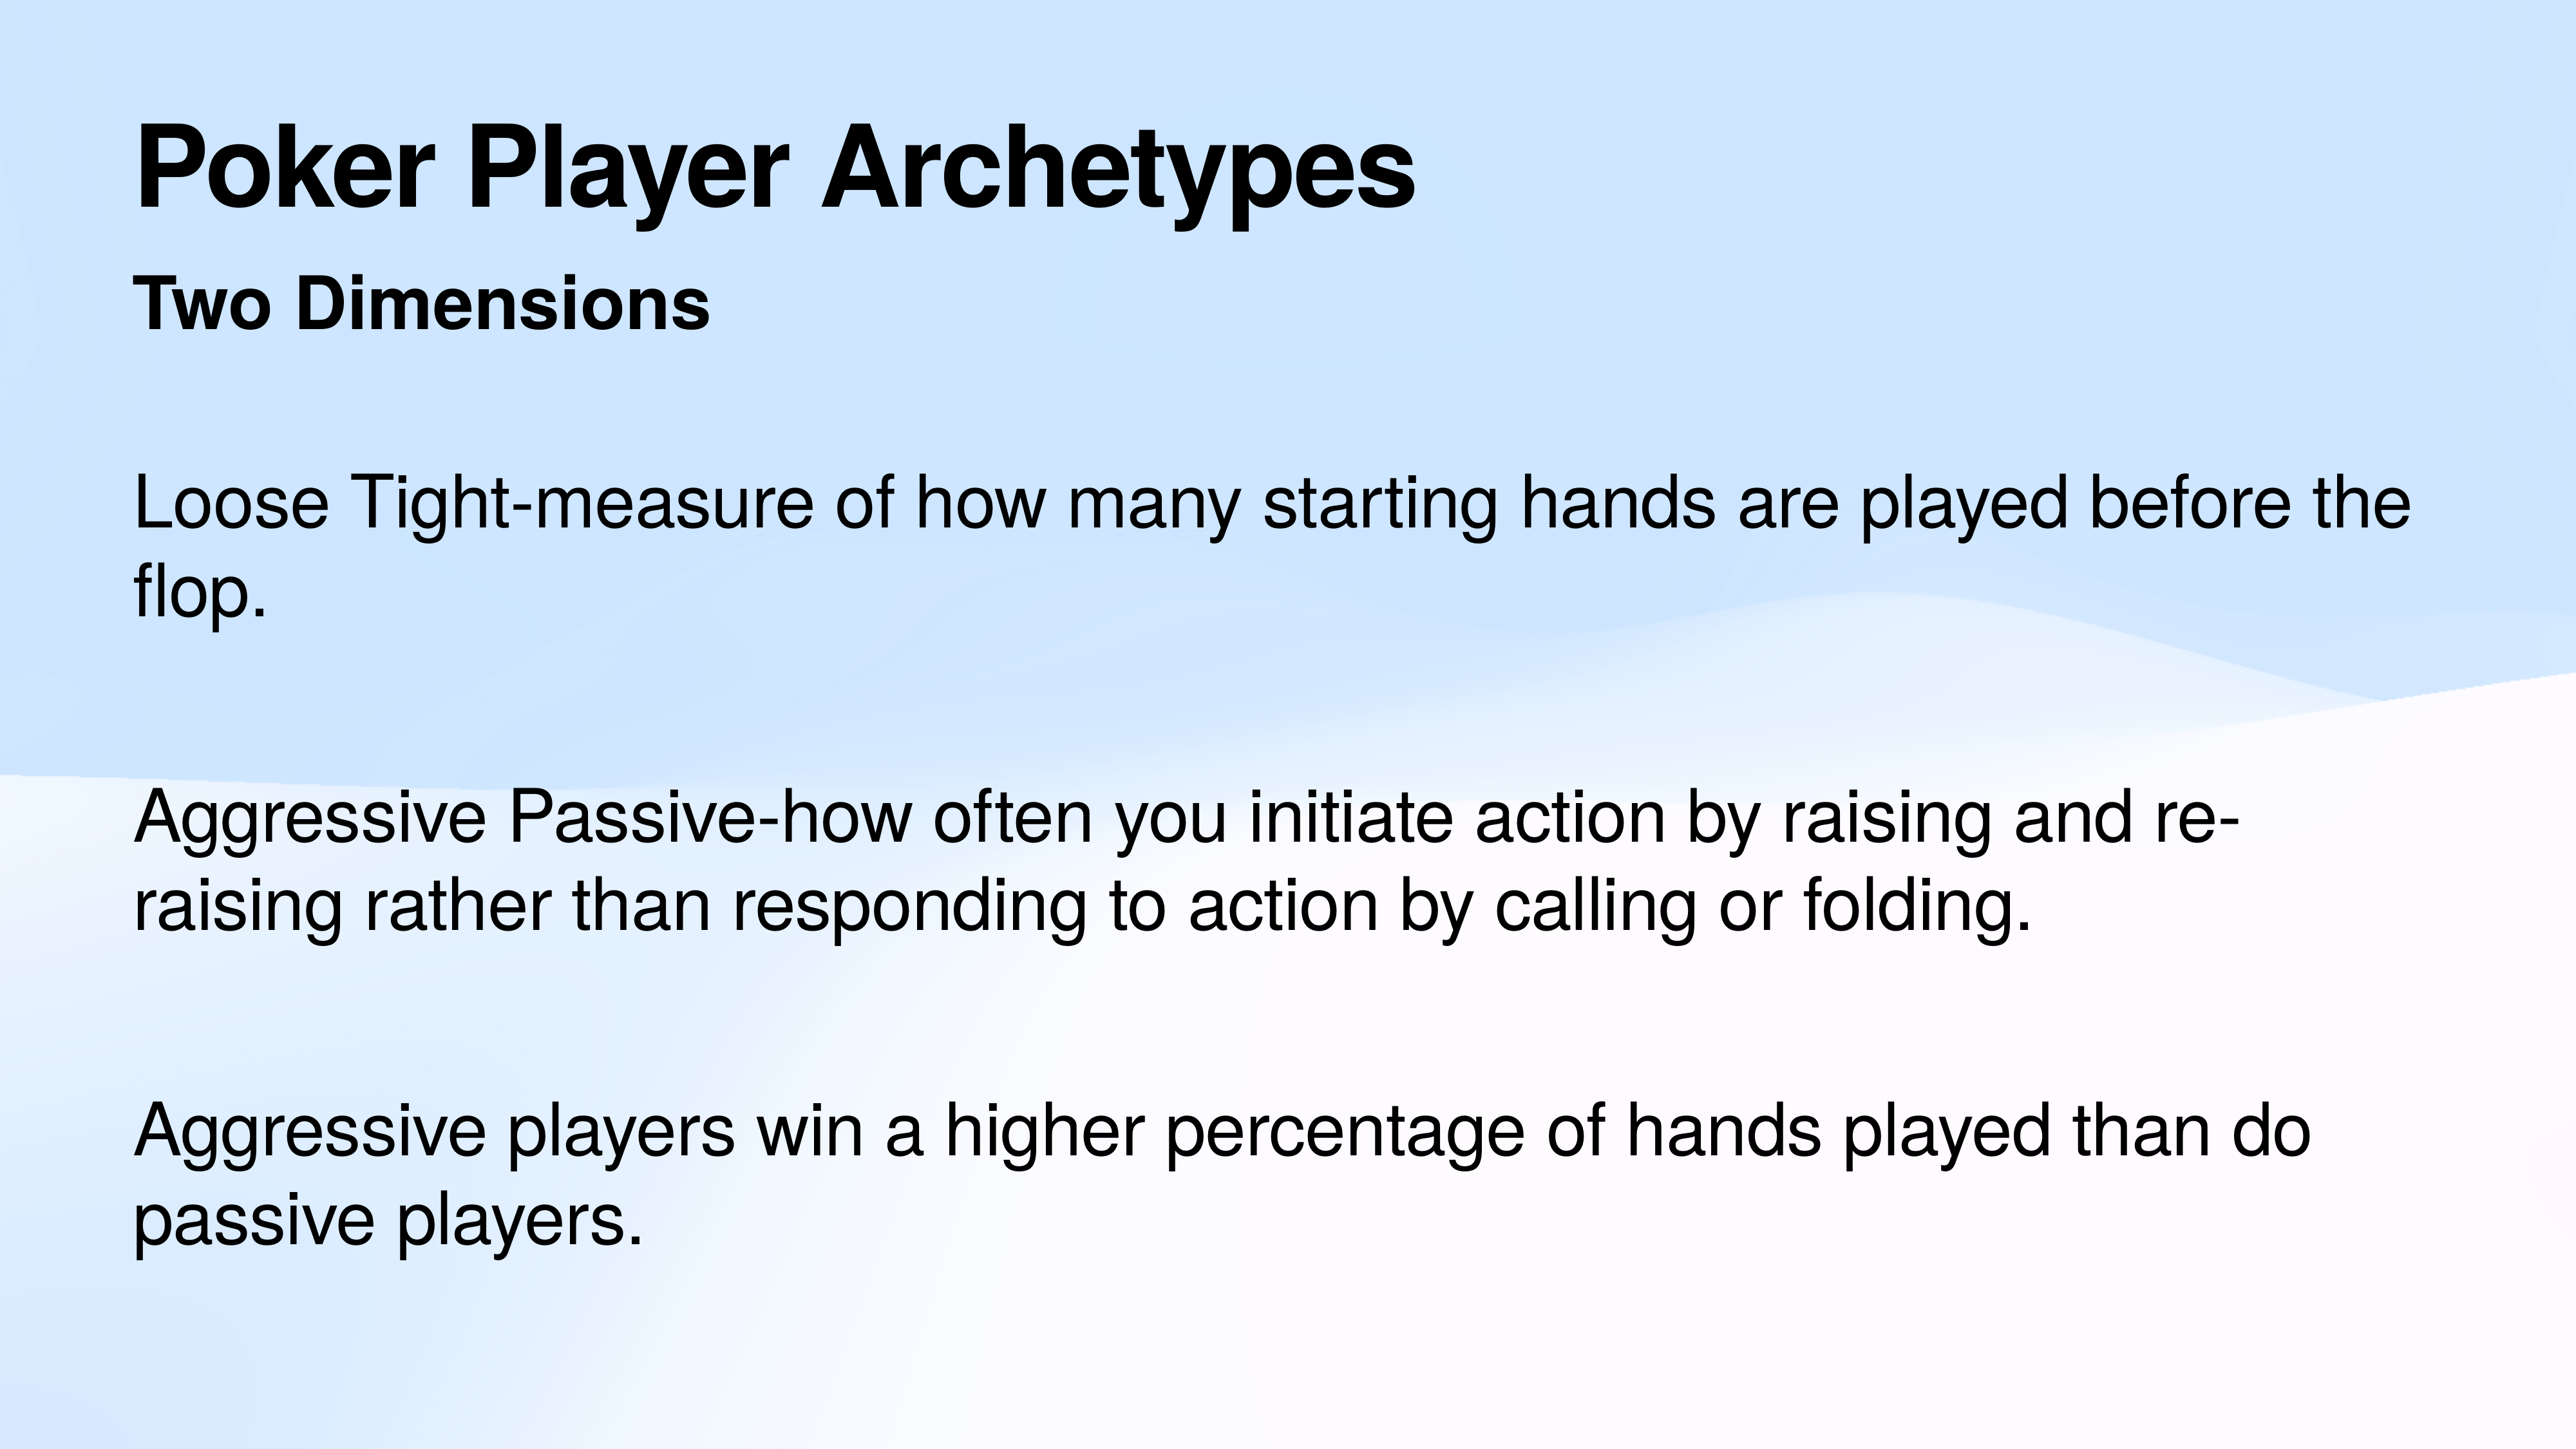

# Poker Player Archetypes
Two Dimensions
Loose Tight-measure of how many starting hands are played before the flop.

Aggressive Passive-how often you initiate action by raising and re-raising rather than responding to action by calling or folding.

Aggressive players win a higher percentage of hands played than do passive players.